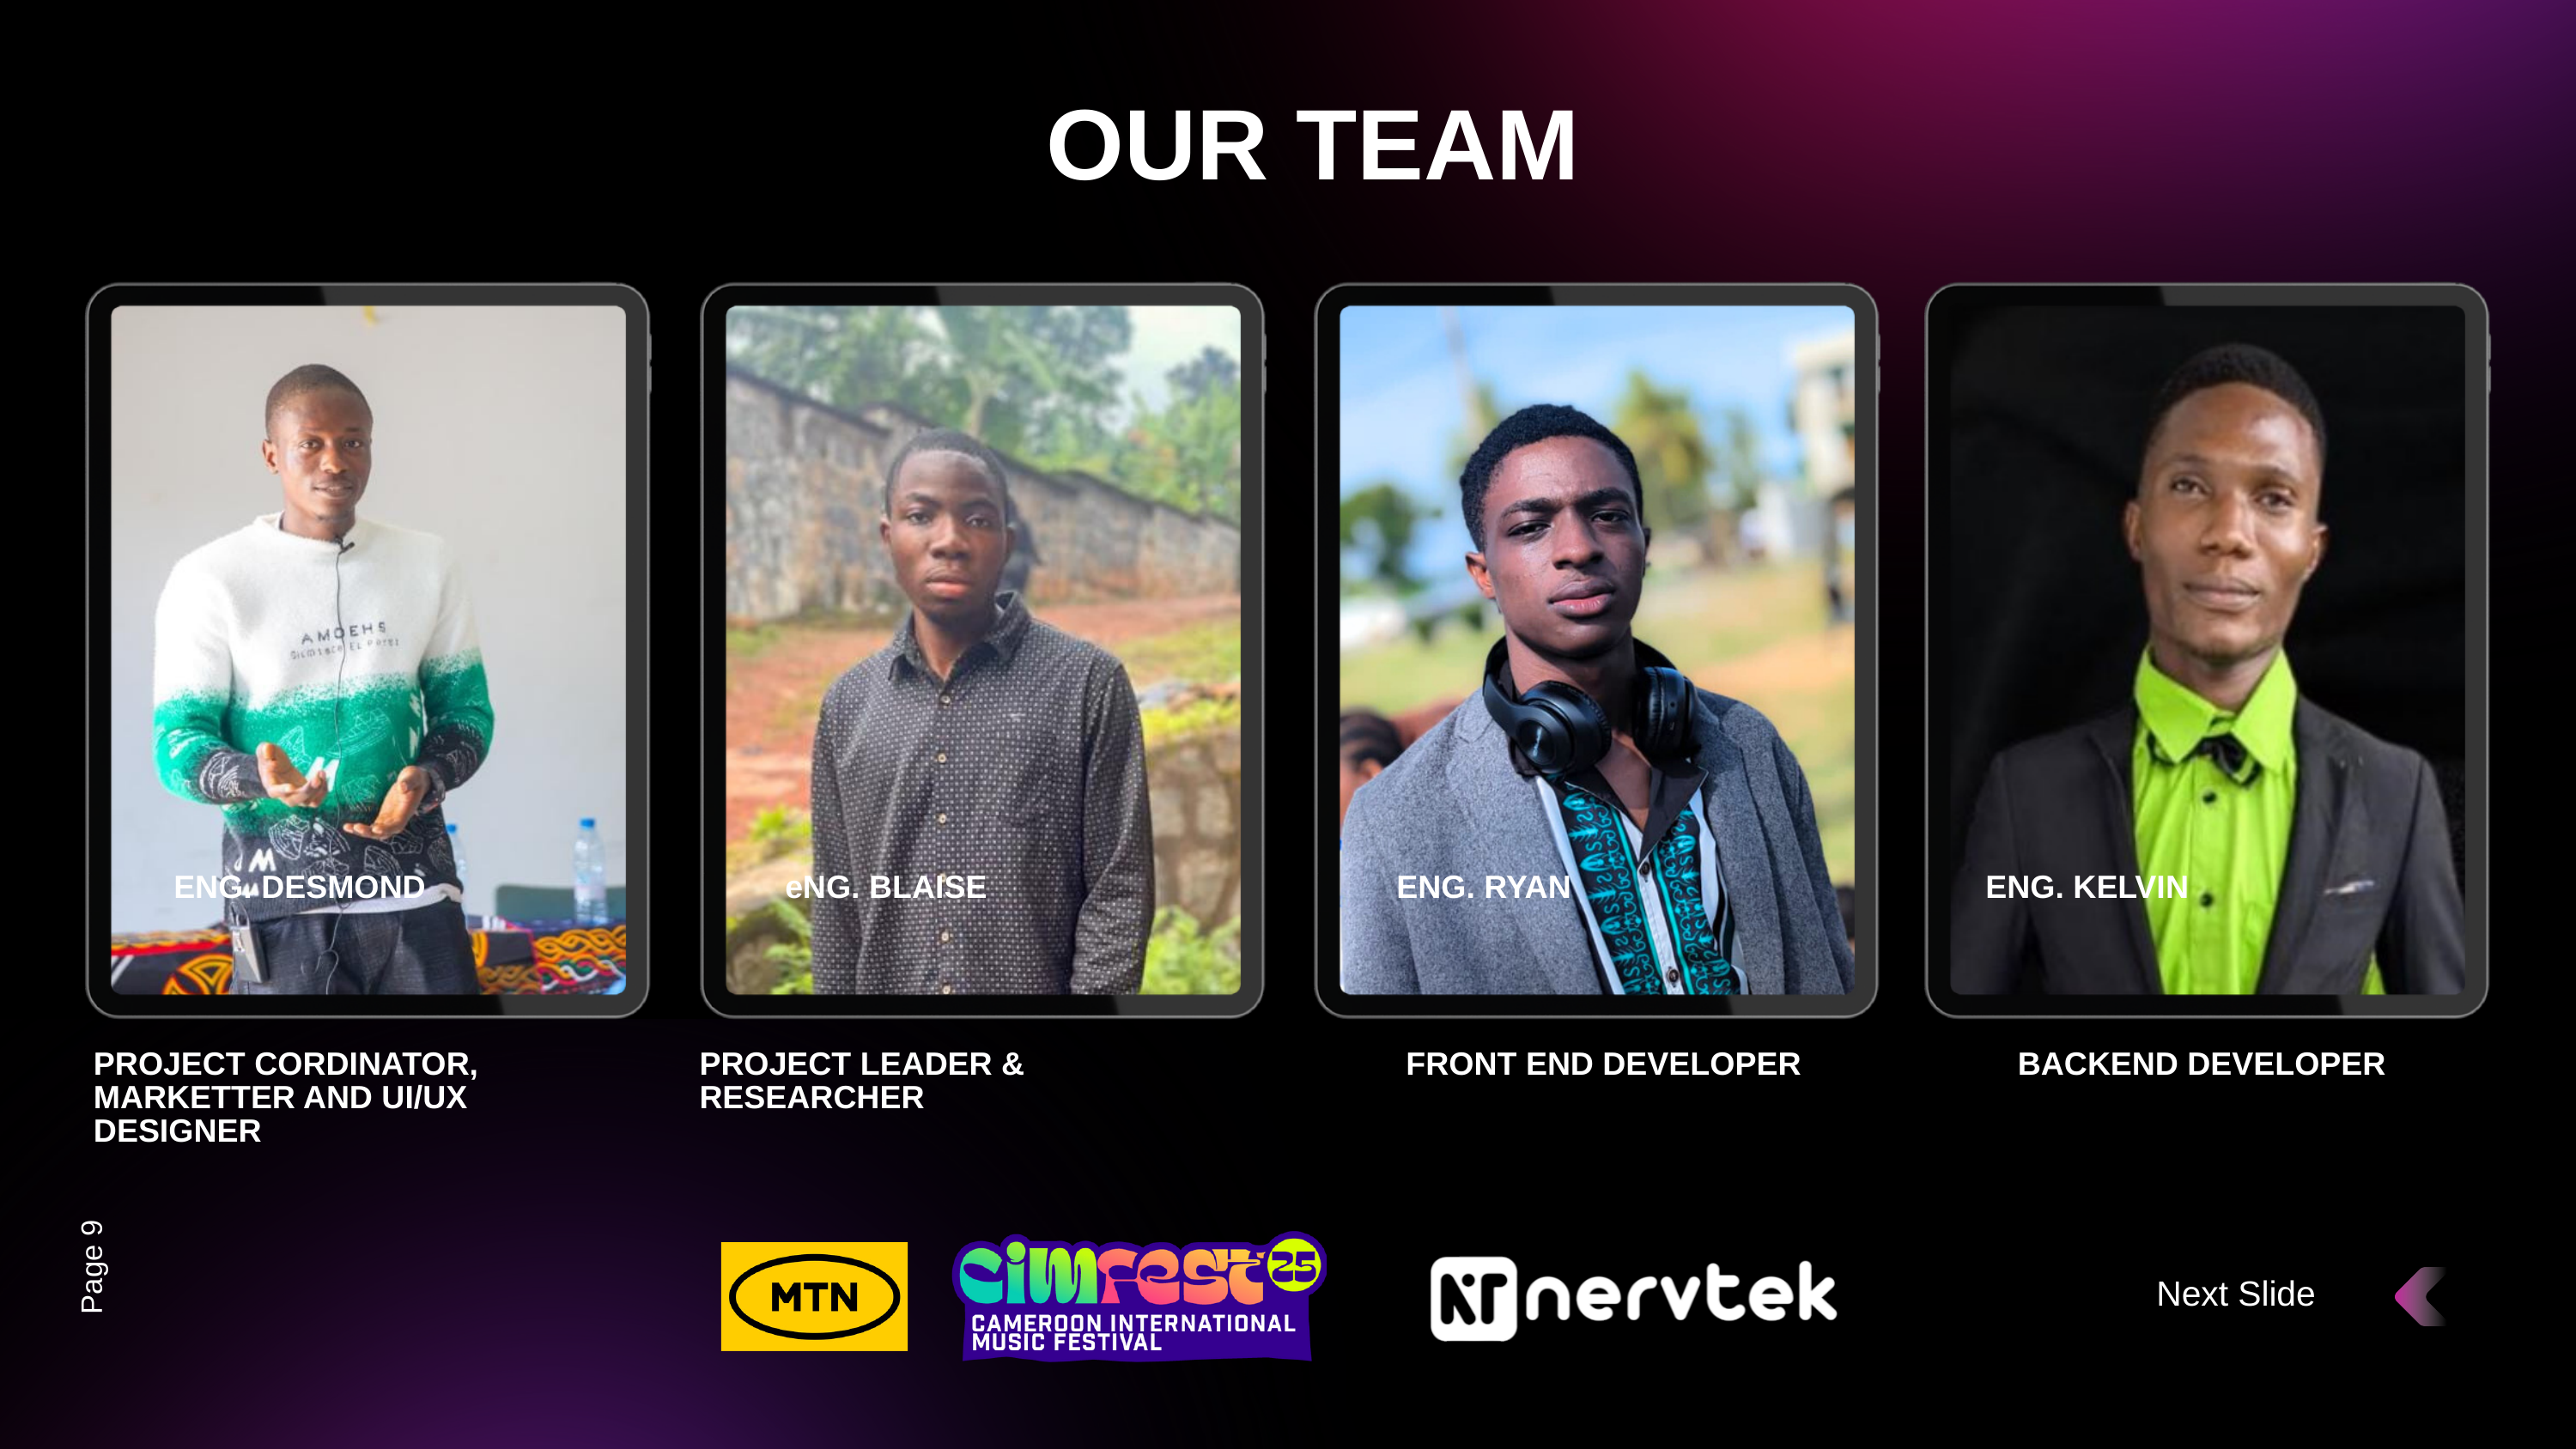

OUR TEAM

ENG. DESMOND
eNG. BLAISE
ENG. RYAN
ENG. KELVIN

PROJECT CORDINATOR, MARKETTER AND UI/UX DESIGNER
PROJECT LEADER & RESEARCHER
FRONT END DEVELOPER
BACKEND DEVELOPER

Page 9

Next Slide